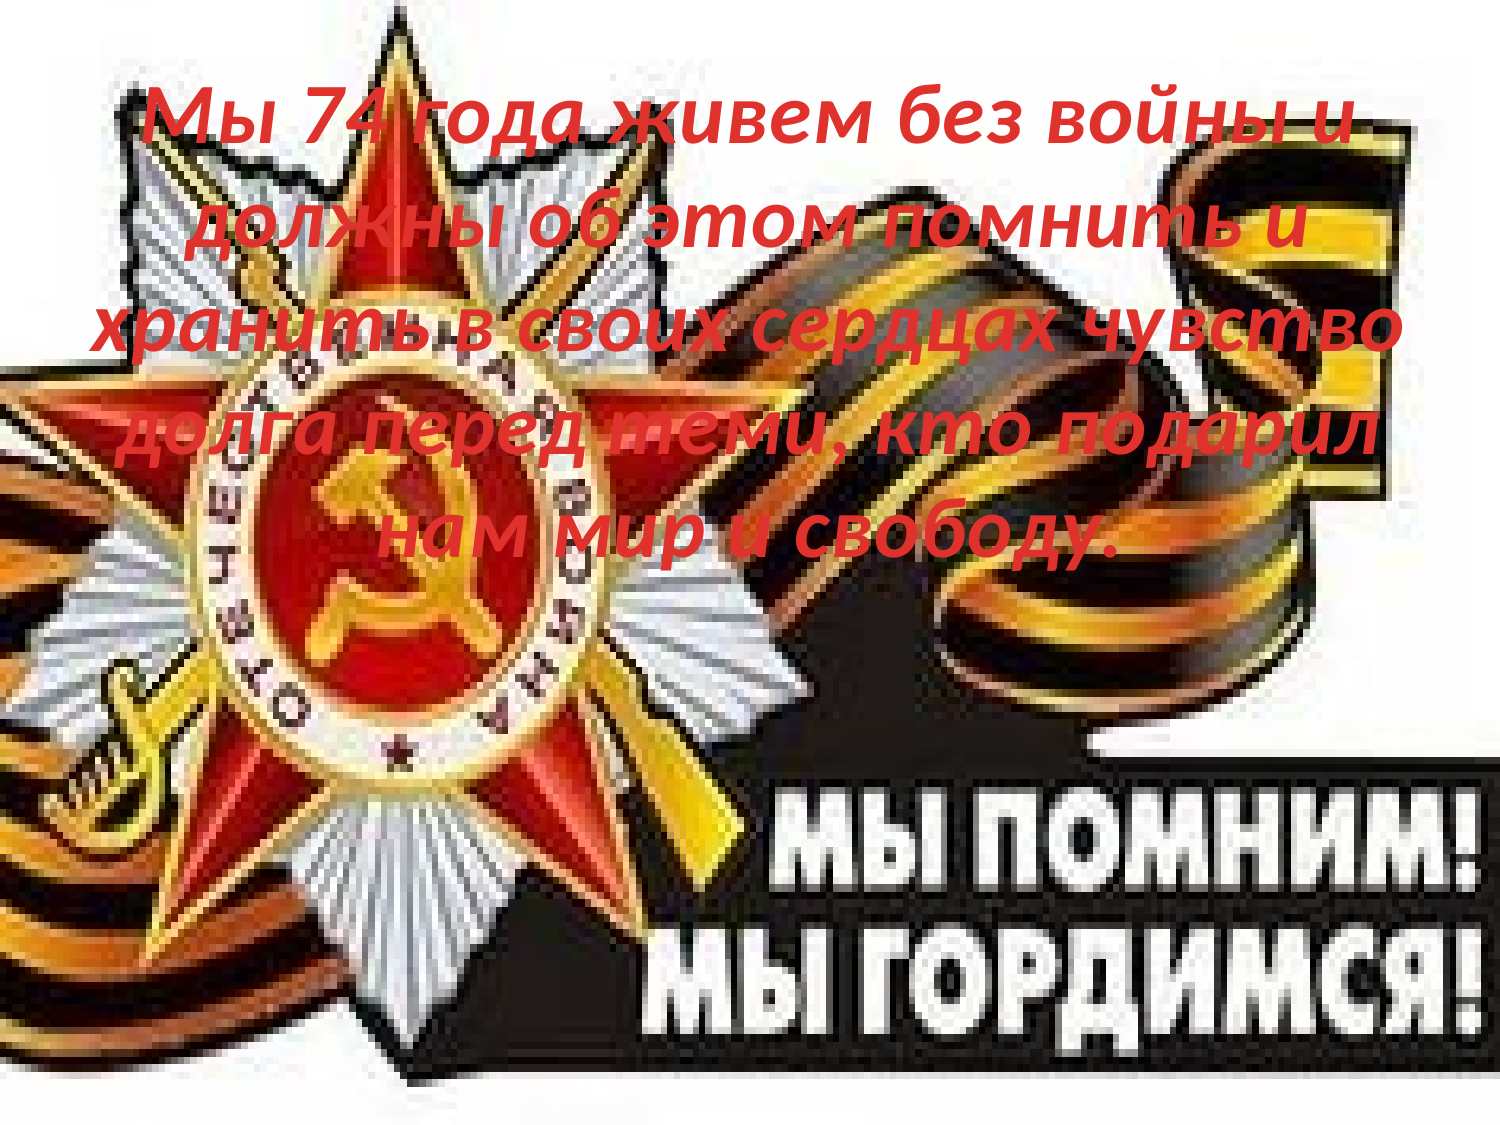

# Мы 74 года живем без войны и должны об этом помнить и хранить в своих сердцах чувство долга перед теми, кто подарил нам мир и свободу.